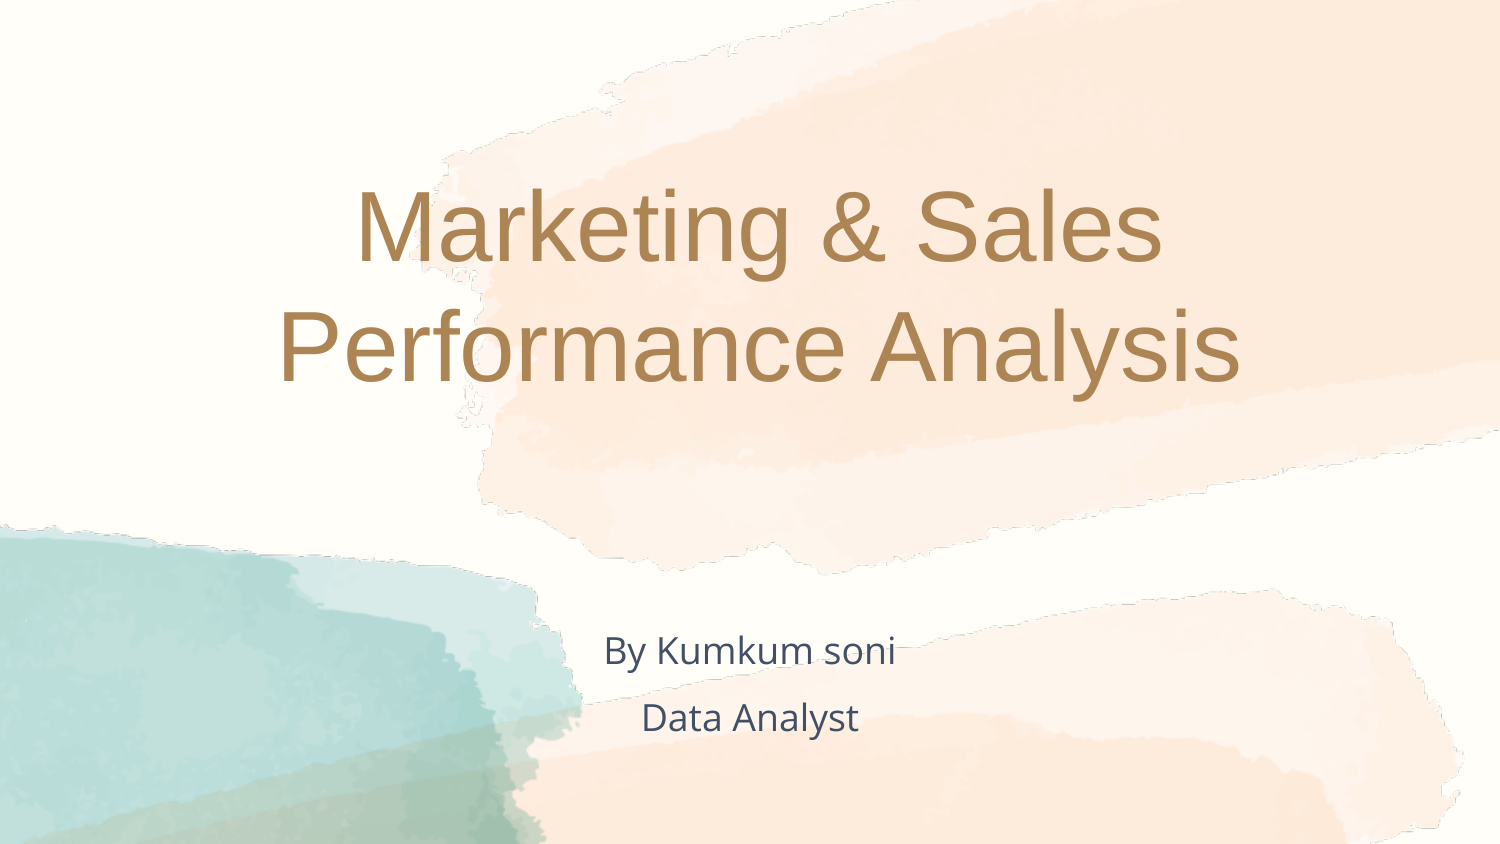

Marketing & Sales Performance Analysis

By Kumkum soni
Data Analyst